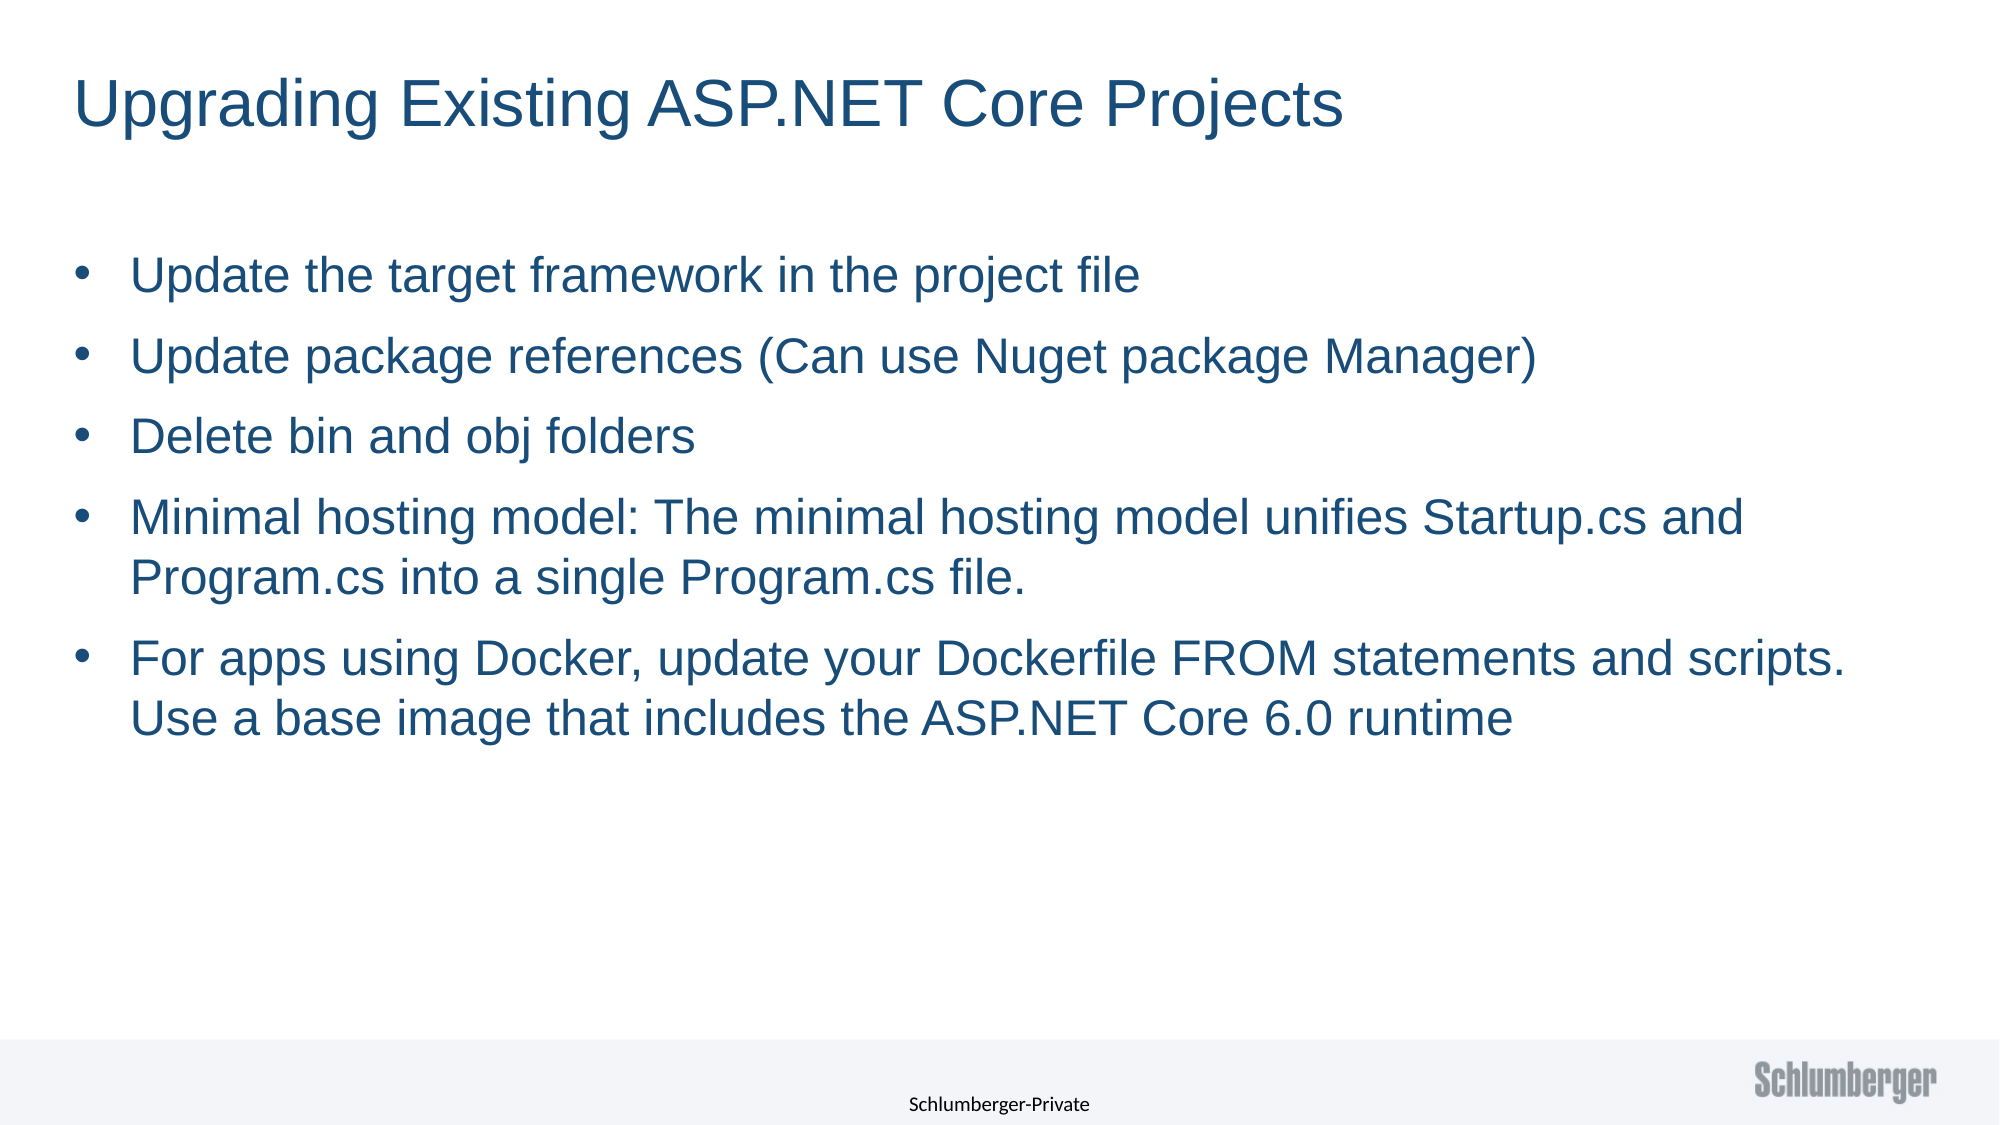

# Upgrading Existing ASP.NET Core Projects
Update the target framework in the project file
Update package references (Can use Nuget package Manager)
Delete bin and obj folders
Minimal hosting model: The minimal hosting model unifies Startup.cs and Program.cs into a single Program.cs file.
For apps using Docker, update your Dockerfile FROM statements and scripts. Use a base image that includes the ASP.NET Core 6.0 runtime